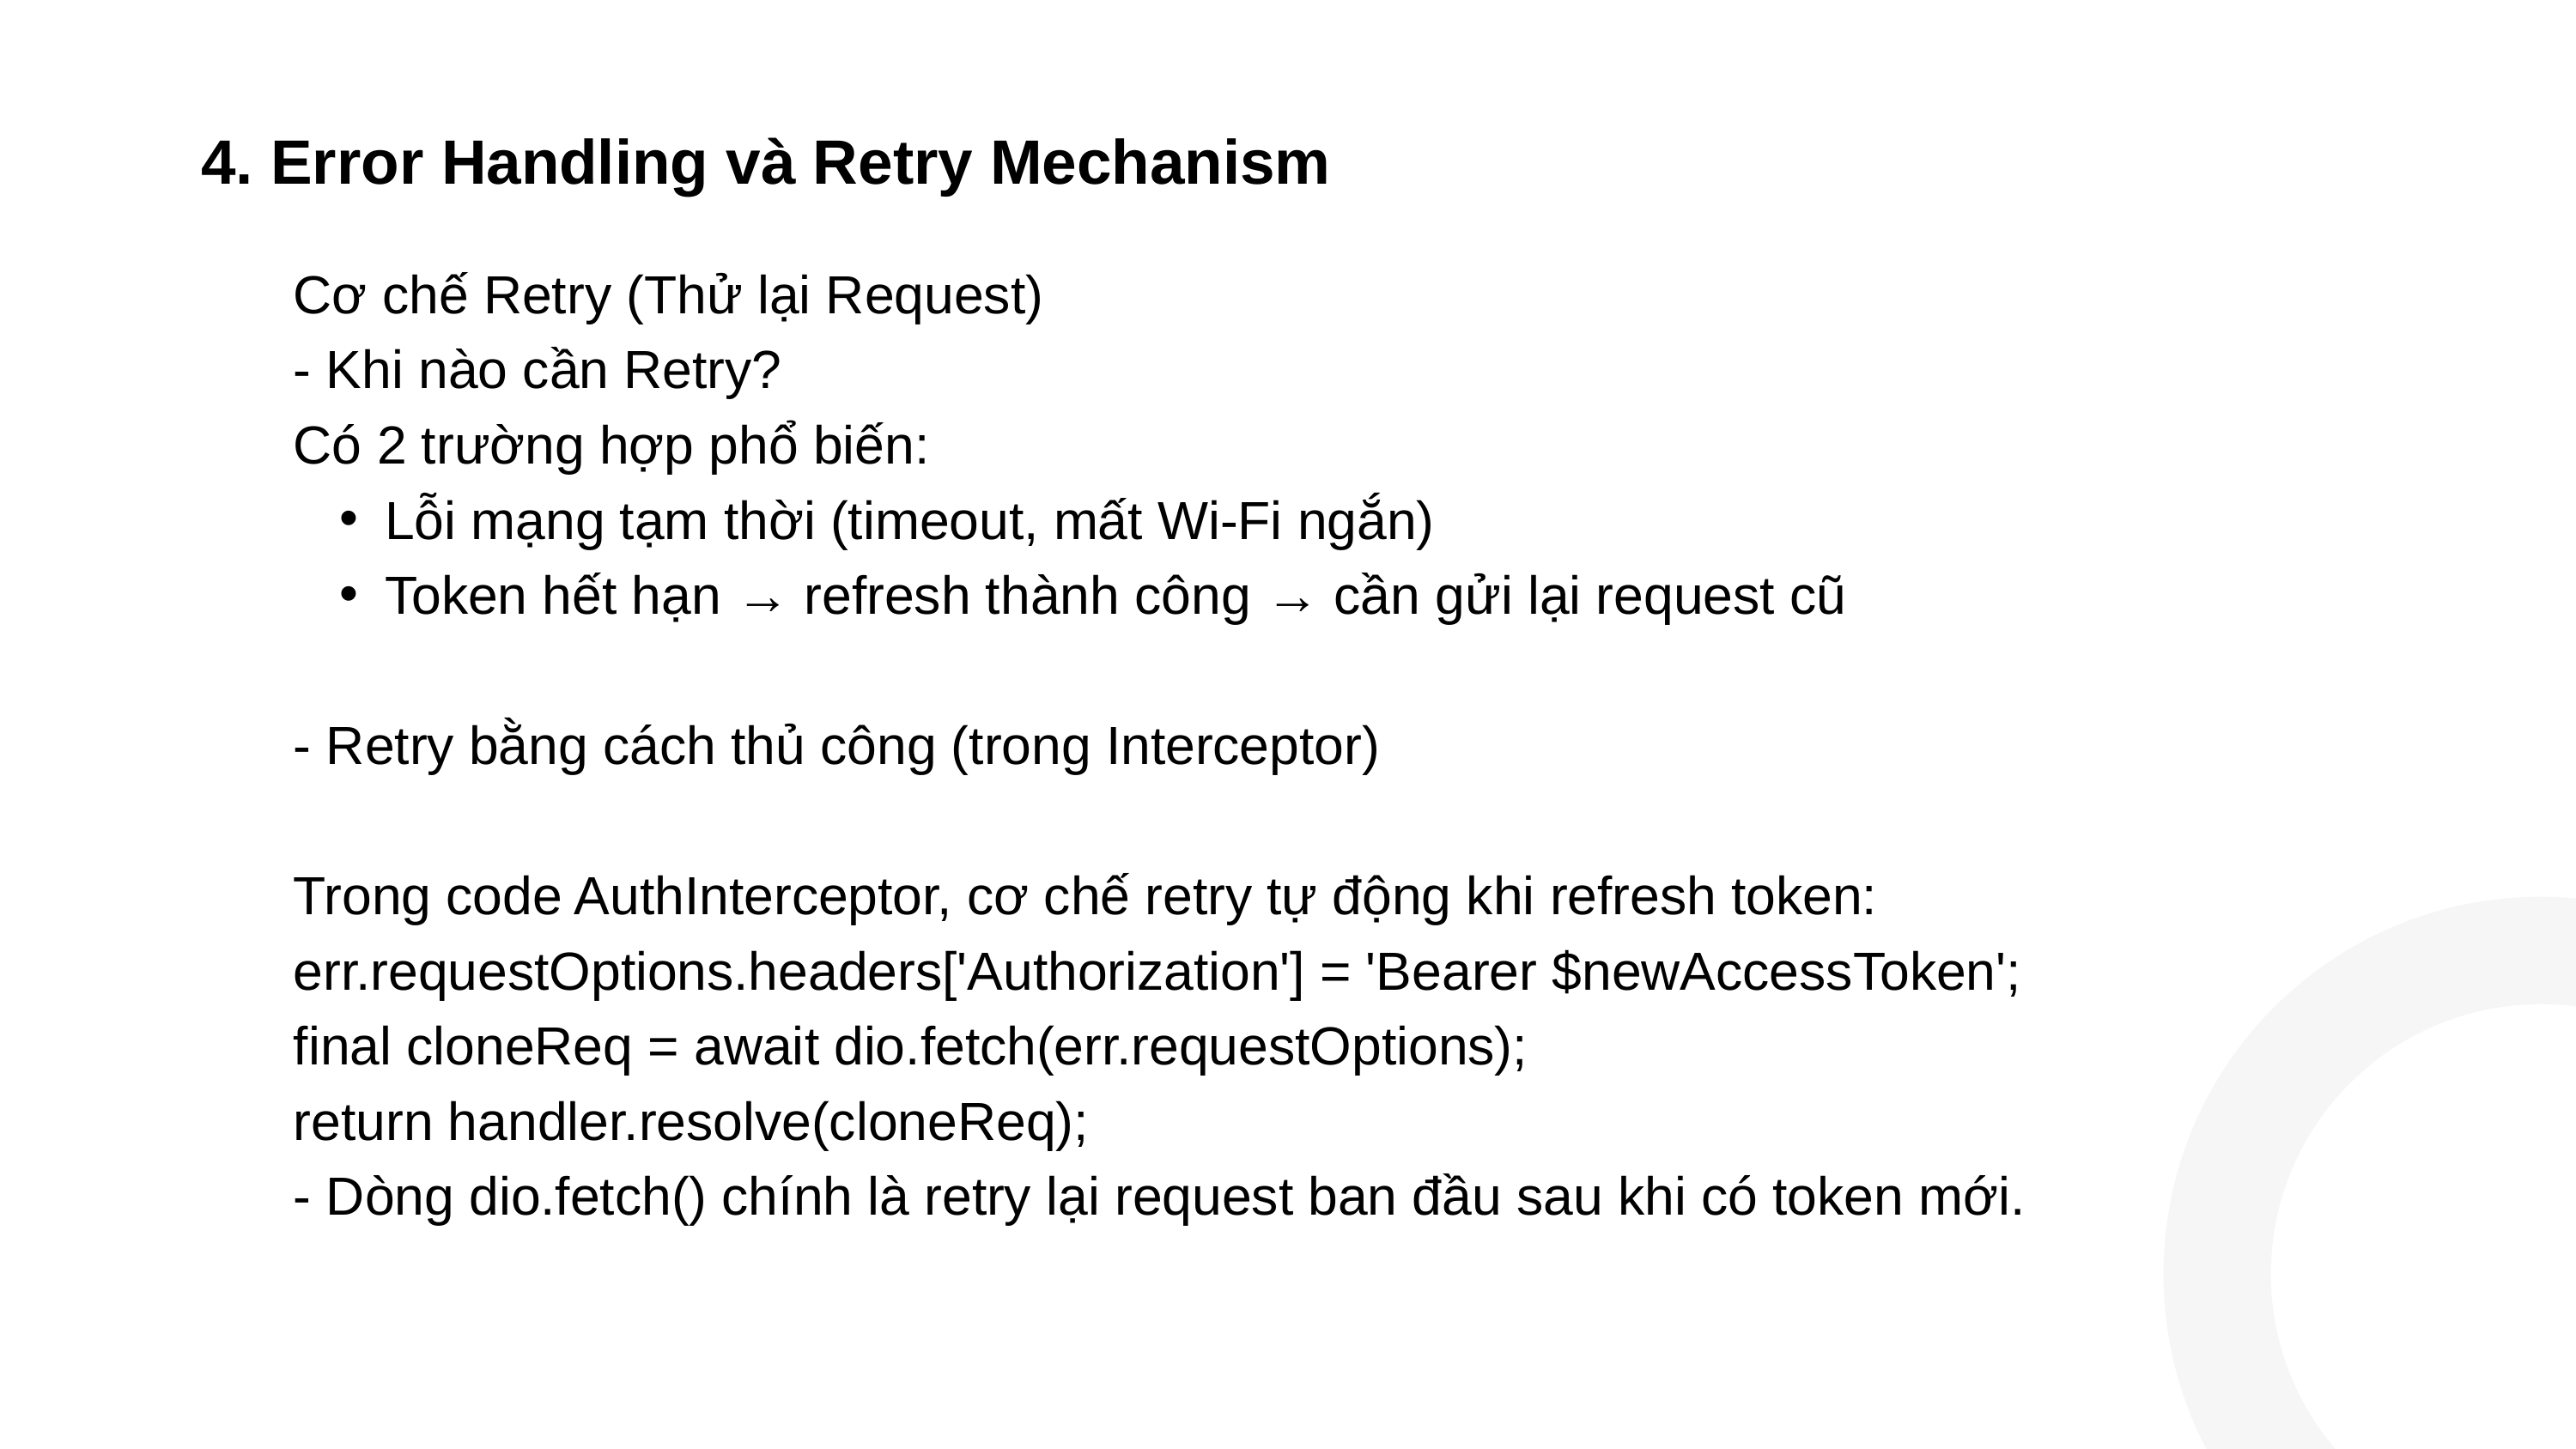

4. Error Handling và Retry Mechanism

Cơ chế Retry (Thử lại Request)
- Khi nào cần Retry?
Có 2 trường hợp phổ biến:
Lỗi mạng tạm thời (timeout, mất Wi-Fi ngắn)
Token hết hạn → refresh thành công → cần gửi lại request cũ

- Retry bằng cách thủ công (trong Interceptor)

Trong code AuthInterceptor, cơ chế retry tự động khi refresh token:
err.requestOptions.headers['Authorization'] = 'Bearer $newAccessToken';
final cloneReq = await dio.fetch(err.requestOptions);
return handler.resolve(cloneReq);
- Dòng dio.fetch() chính là retry lại request ban đầu sau khi có token mới.